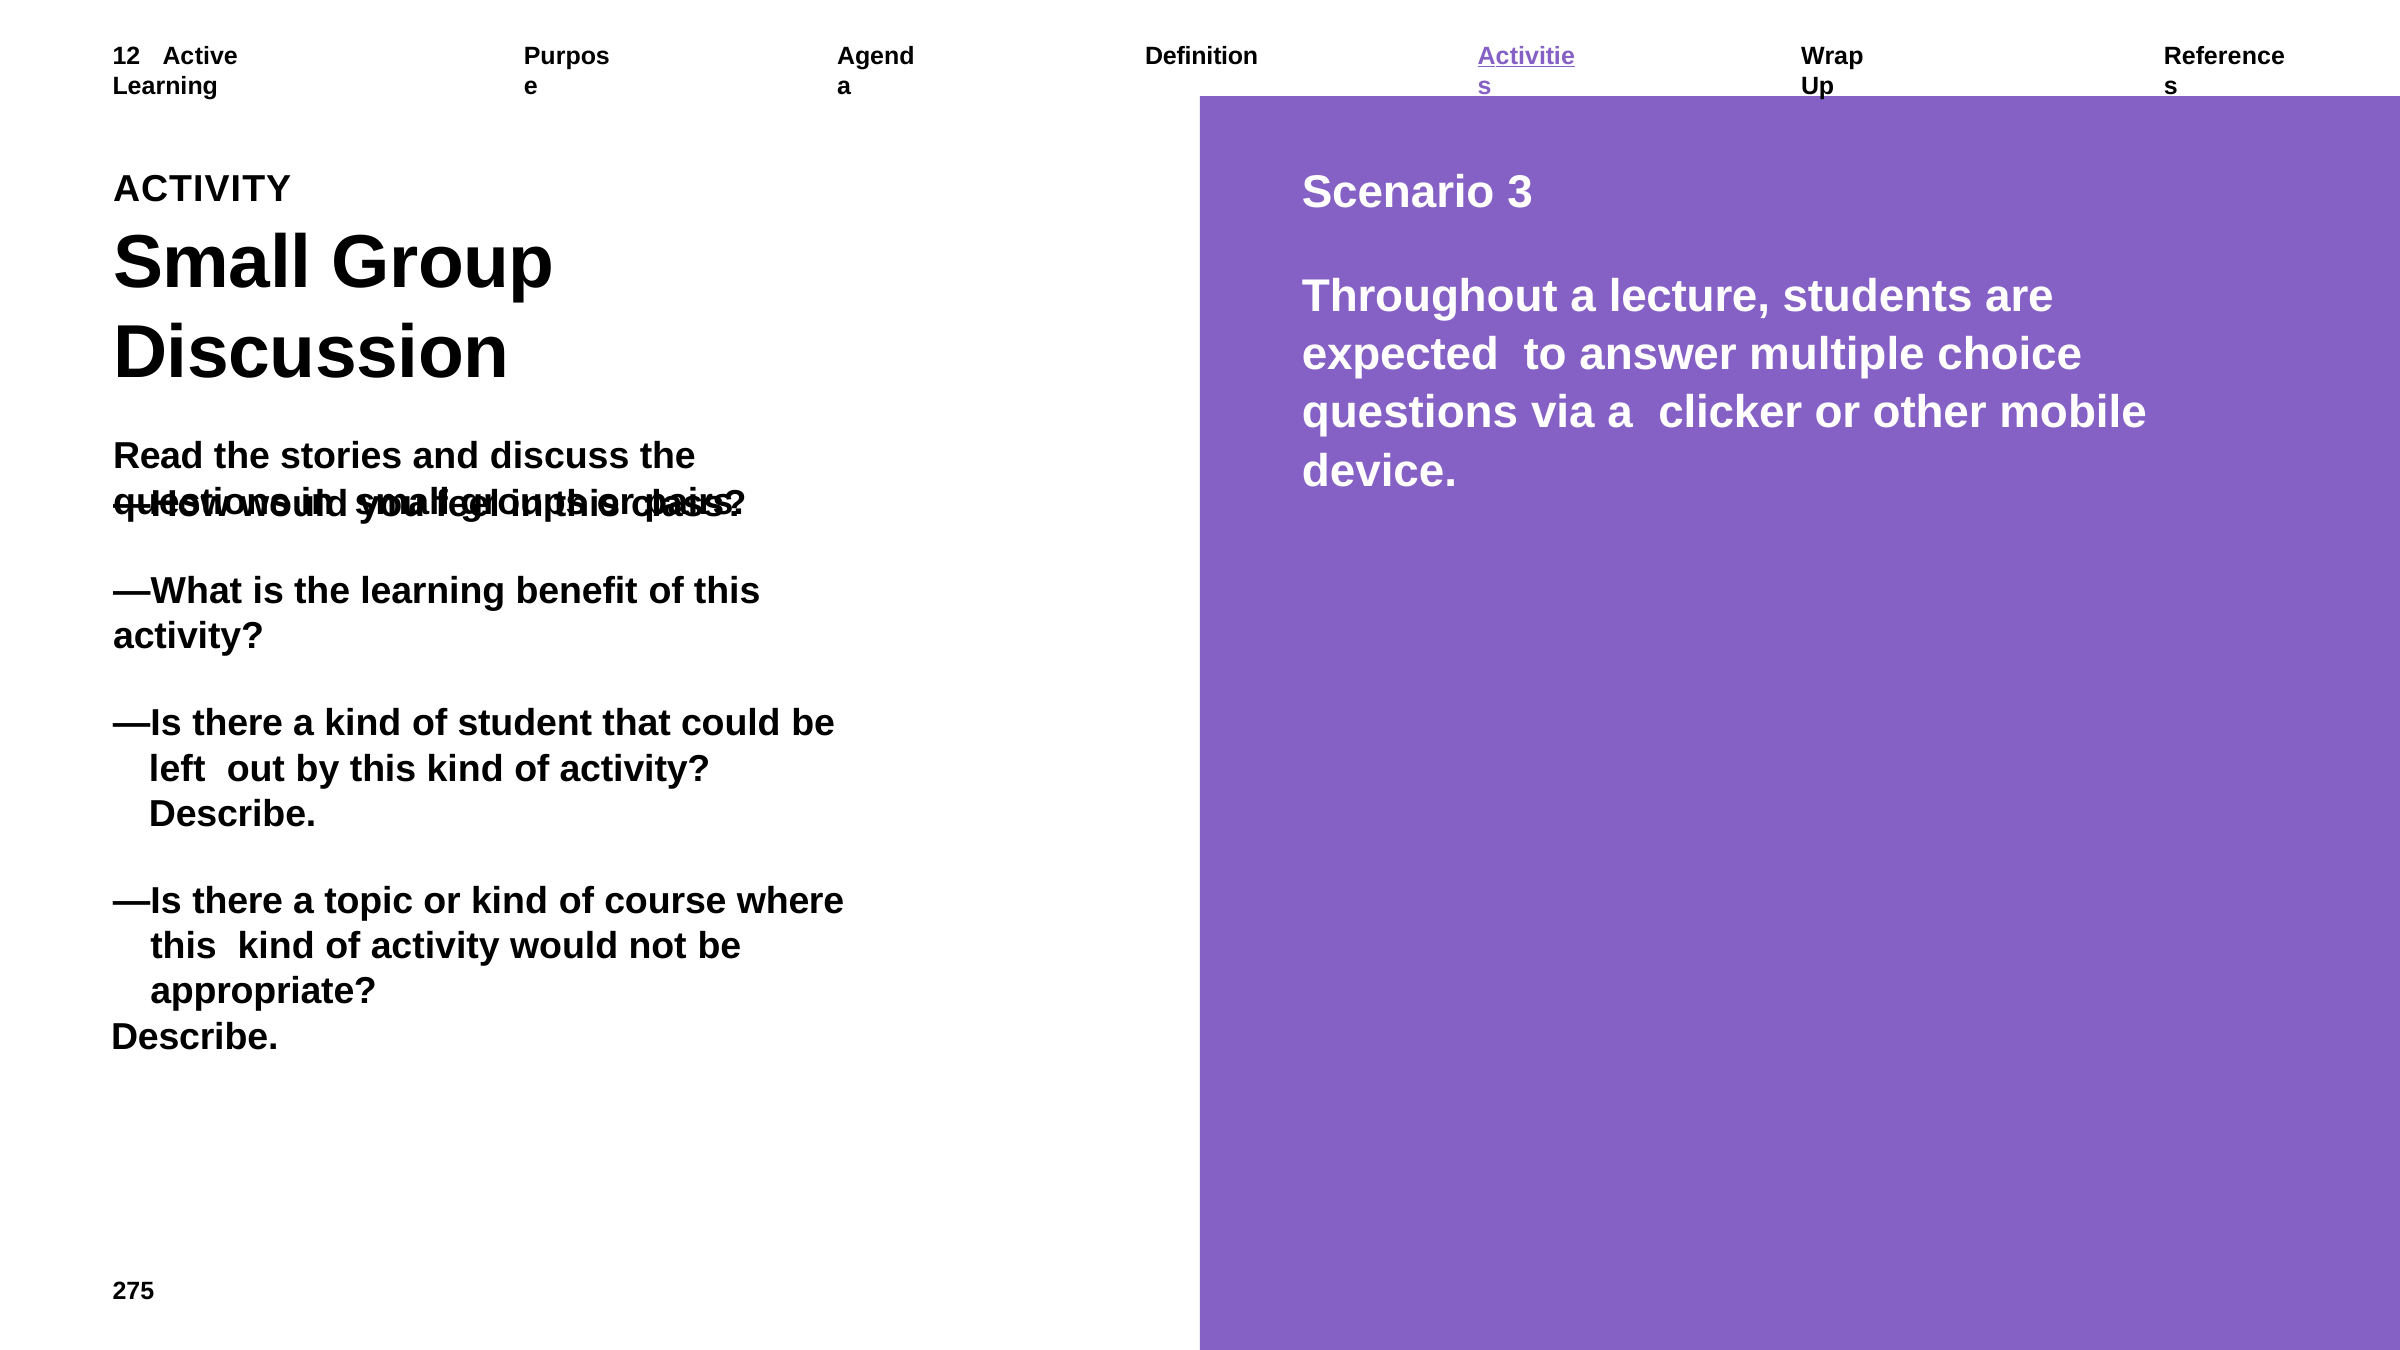

12	Active	Learning
Purpose
Agenda
Definition
Activities
Wrap	Up
References

Scenario 3
Throughout a lecture, students are expected  to answer multiple choice questions via a  clicker or other mobile device.
ACTIVITY
Small Group Discussion
Read the stories and discuss the questions in  small groups or pairs.
—How would you feel in this class?

—What is the learning benefit of this activity?

—Is there a kind of student that could be left  out by this kind of activity? Describe.

—Is there a topic or kind of course where this  kind of activity would not be appropriate?
Describe.
275